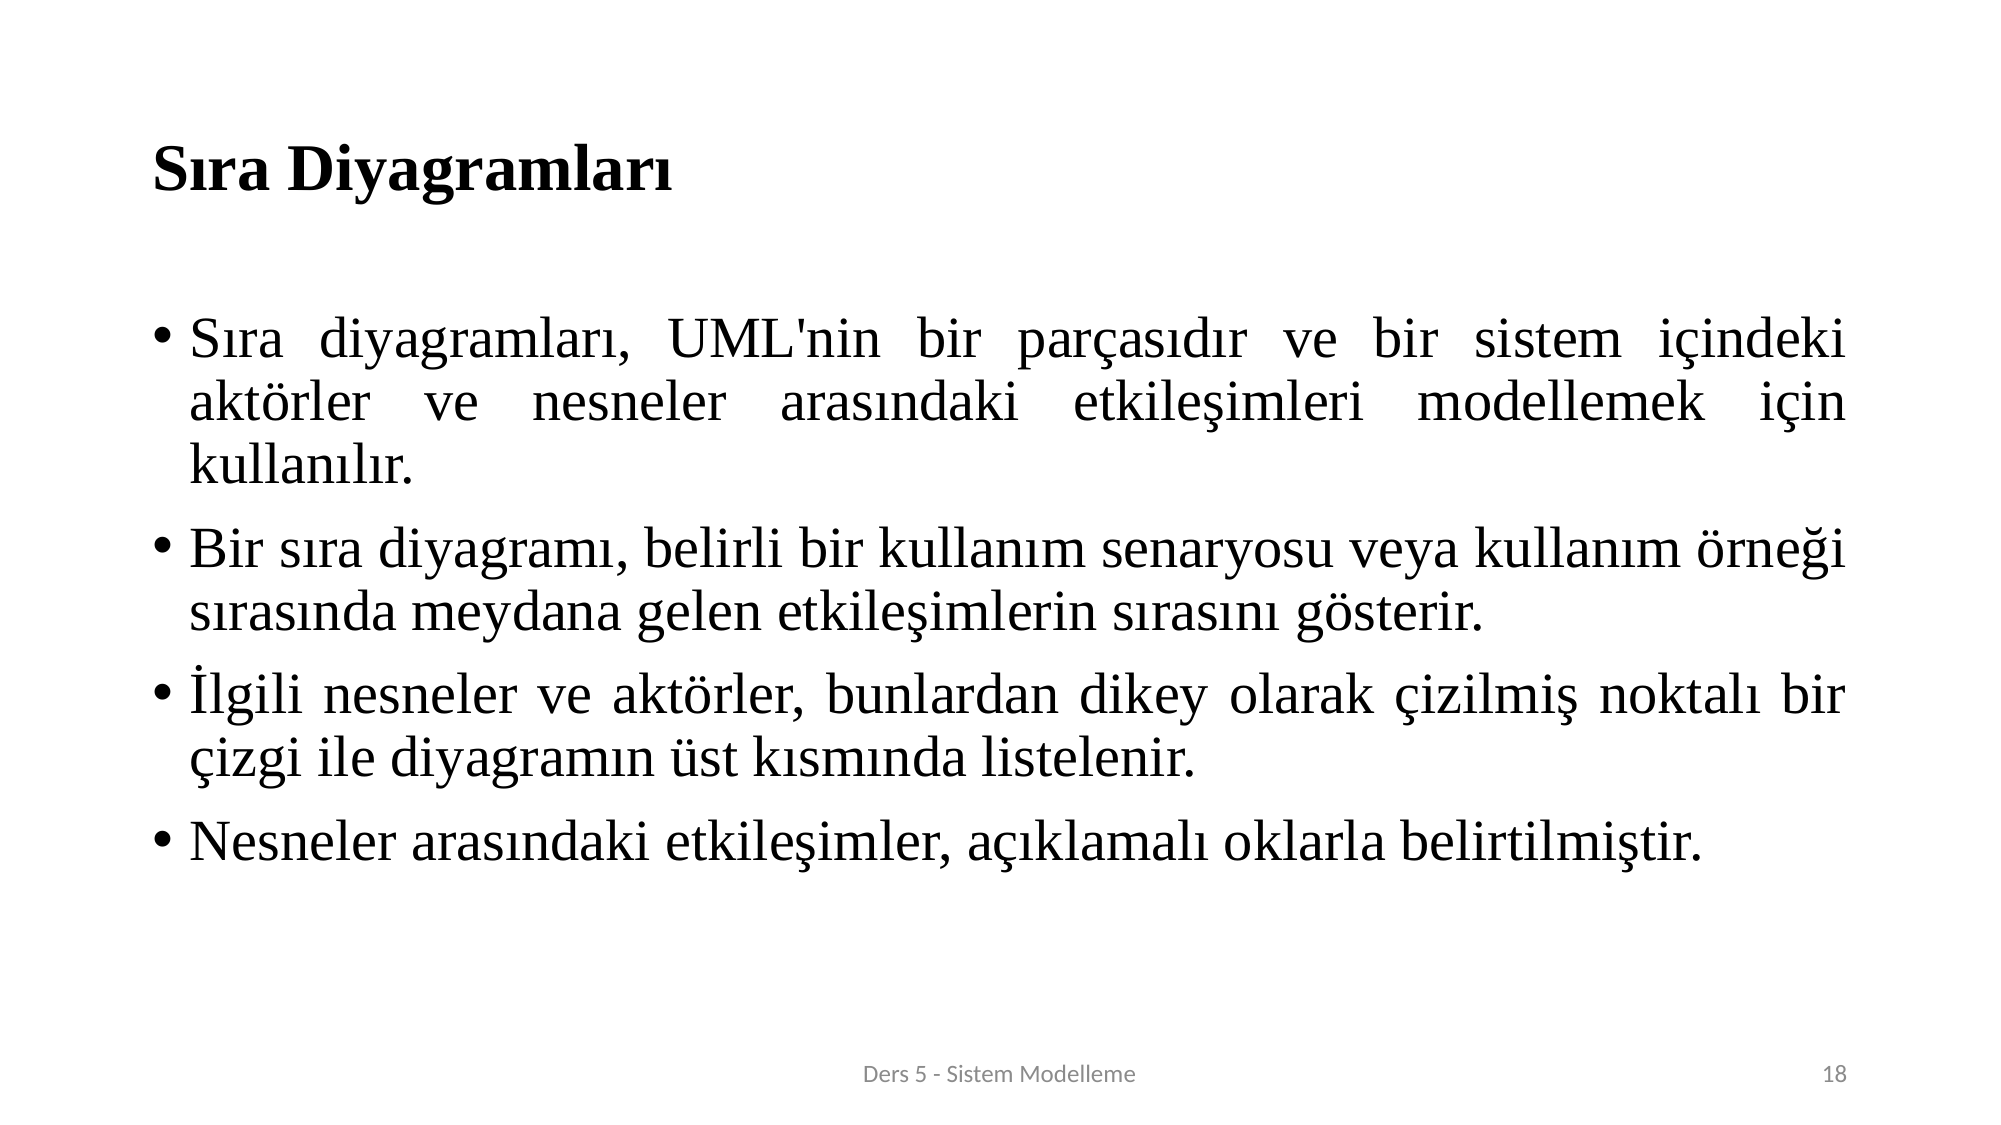

# Sıra Diyagramları
Sıra diyagramları, UML'nin bir parçasıdır ve bir sistem içindeki aktörler ve nesneler arasındaki etkileşimleri modellemek için kullanılır.
Bir sıra diyagramı, belirli bir kullanım senaryosu veya kullanım örneği sırasında meydana gelen etkileşimlerin sırasını gösterir.
İlgili nesneler ve aktörler, bunlardan dikey olarak çizilmiş noktalı bir çizgi ile diyagramın üst kısmında listelenir.
Nesneler arasındaki etkileşimler, açıklamalı oklarla belirtilmiştir.
Ders 5 - Sistem Modelleme
18